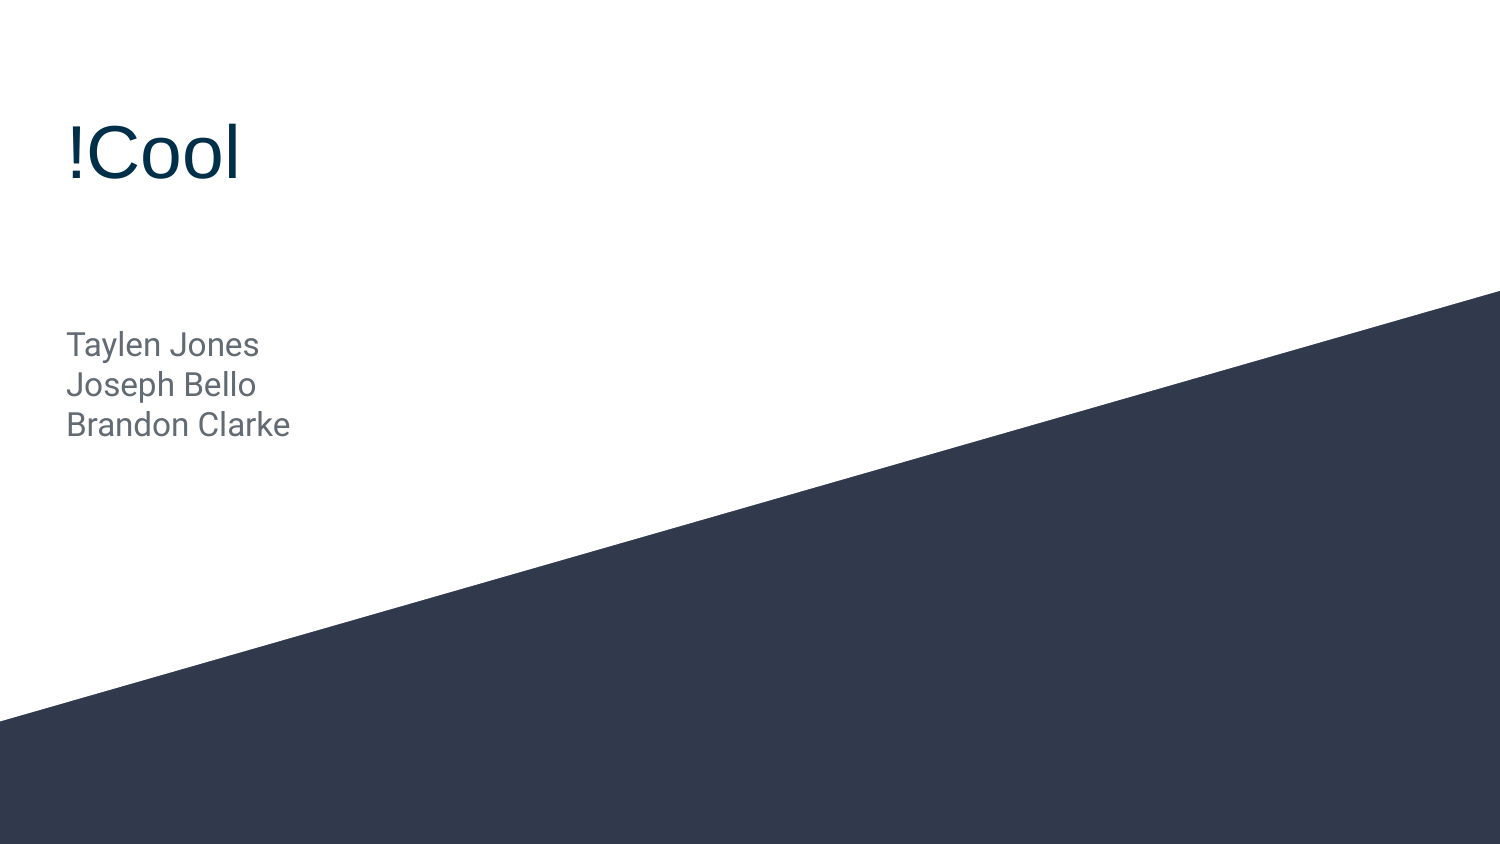

# !Cool
Taylen Jones
Joseph Bello
Brandon Clarke